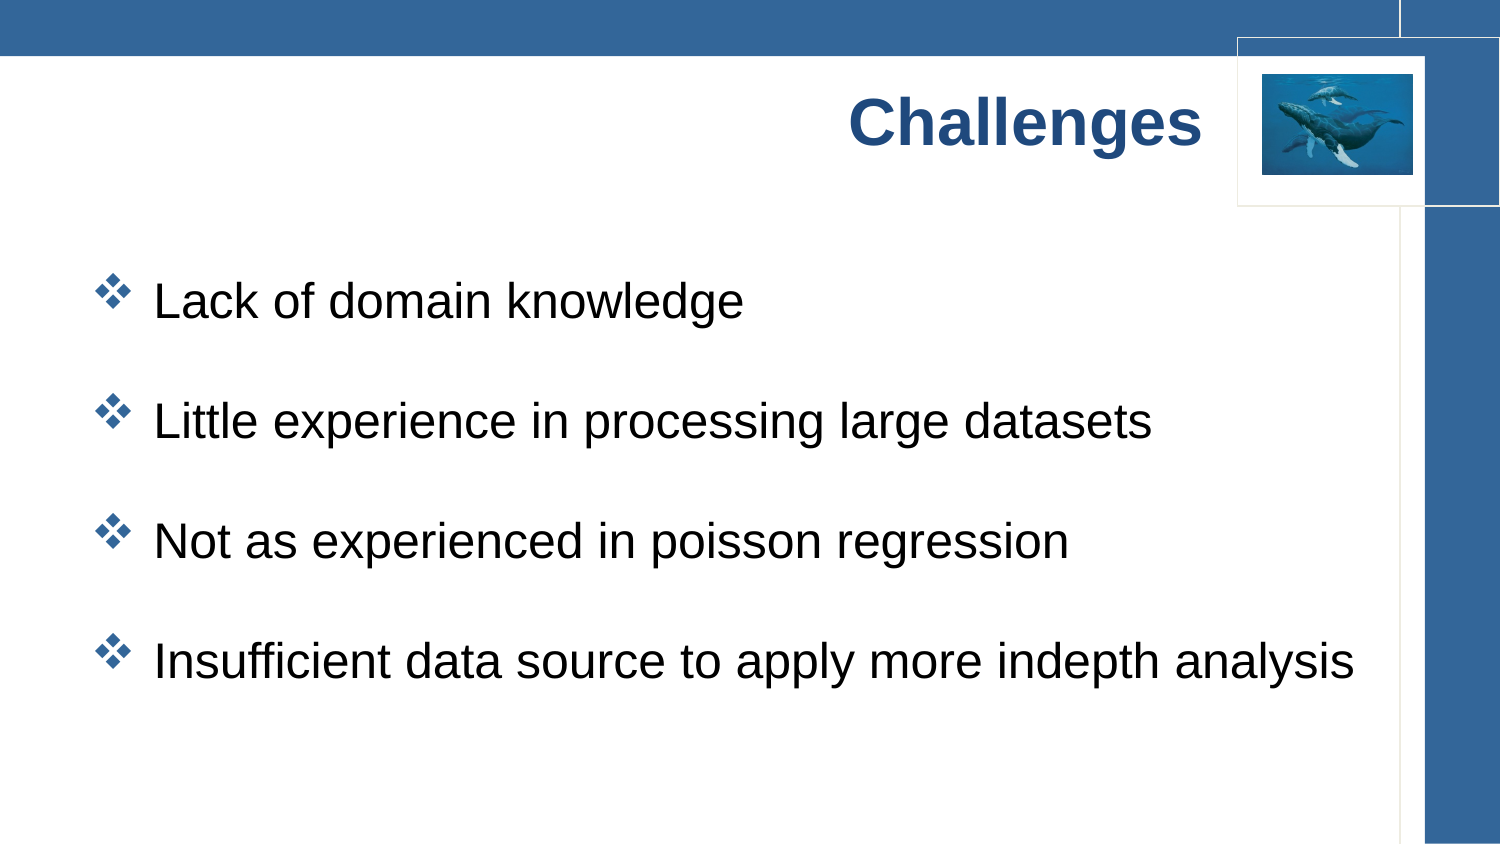

# Challenges
Lack of domain knowledge
Little experience in processing large datasets
Not as experienced in poisson regression
Insufficient data source to apply more indepth analysis